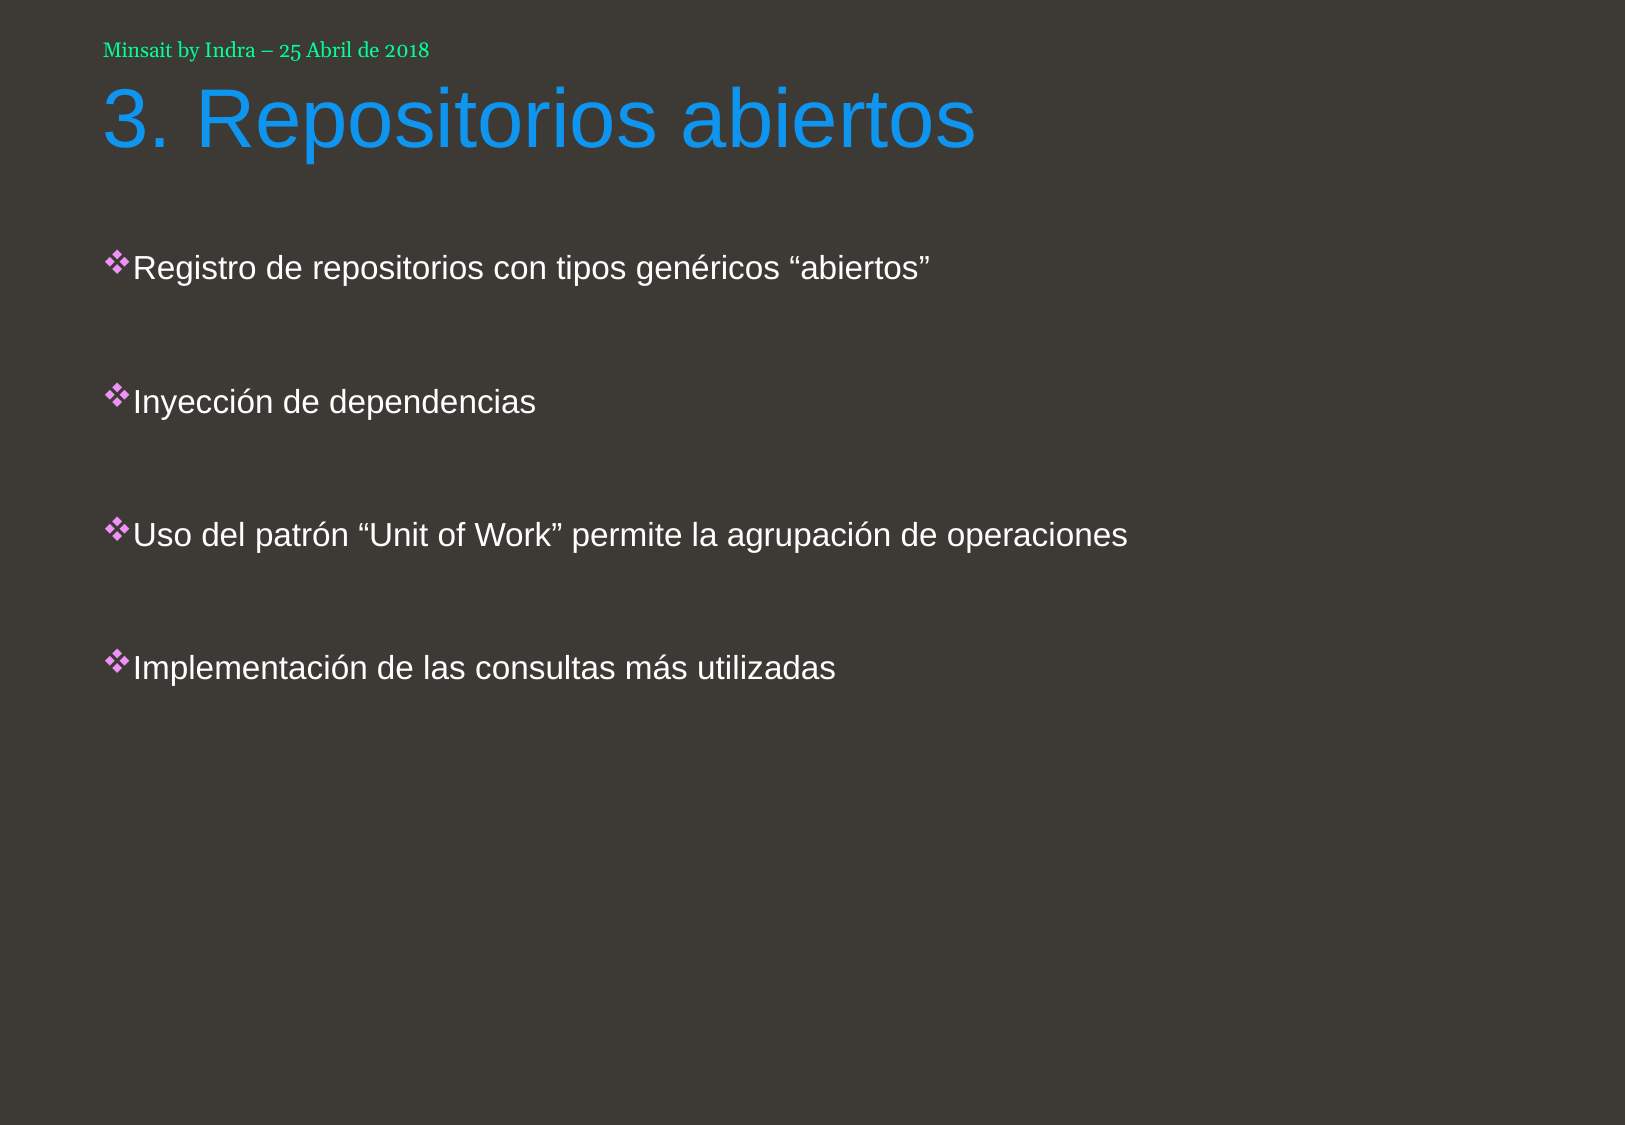

Minsait by Indra – 25 Abril de 2018
# 3. Repositorios abiertos

Registro de repositorios con tipos genéricos “abiertos”

Inyección de dependencias

Uso del patrón “Unit of Work” permite la agrupación de operaciones

Implementación de las consultas más utilizadas